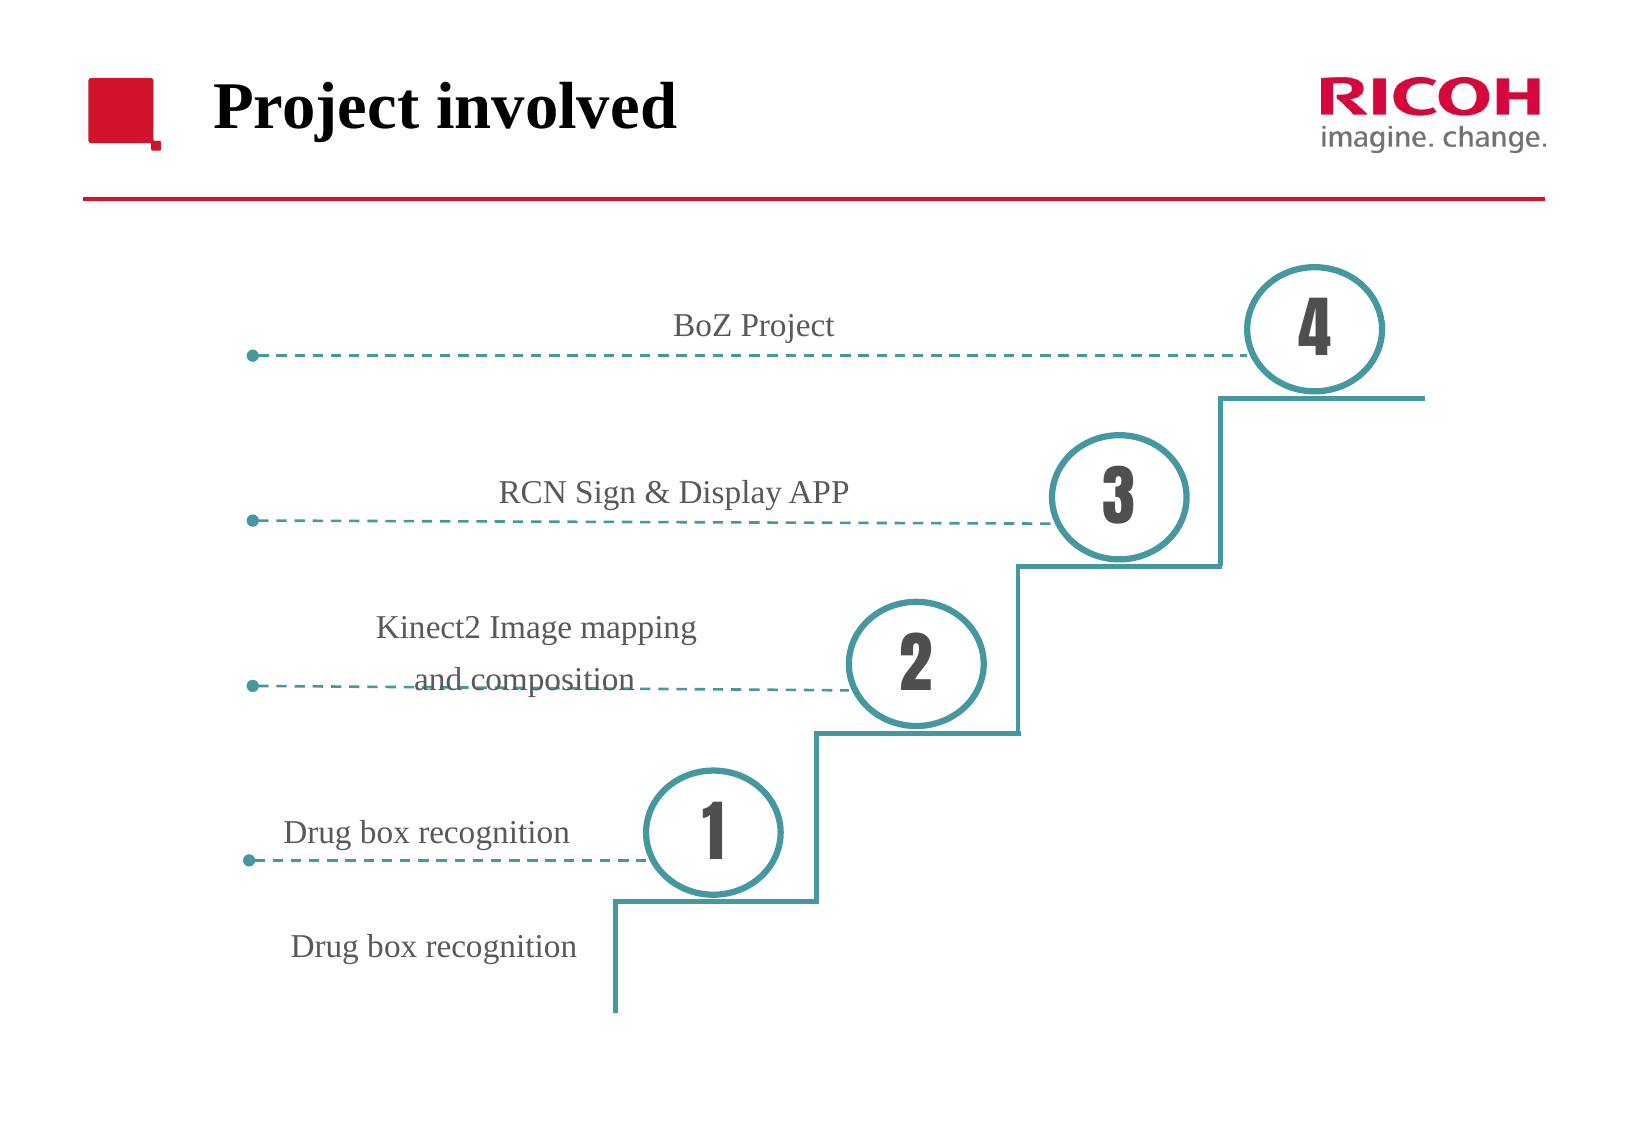

# Project involved
4
BoZ Project
3
RCN Sign & Display APP
                Kinect2 Image mapping
 and composition
2
1
Drug box recognition
Drug box recognition